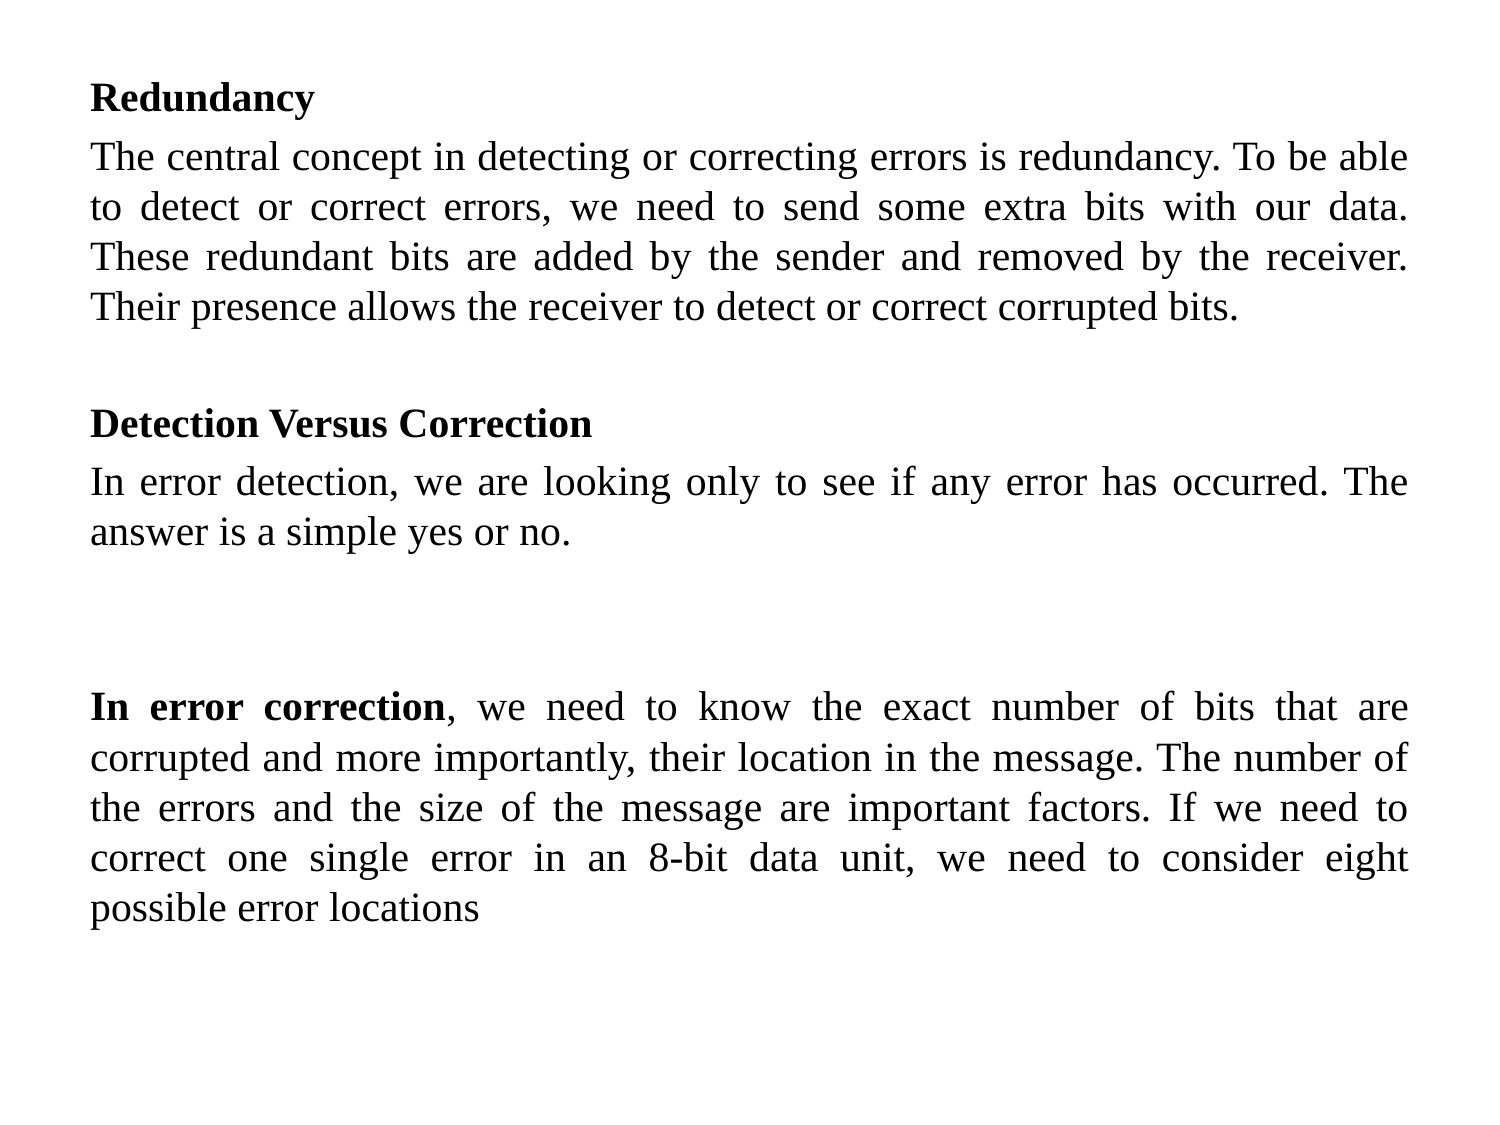

Redundancy
The central concept in detecting or correcting errors is redundancy. To be able to detect or correct errors, we need to send some extra bits with our data. These redundant bits are added by the sender and removed by the receiver. Their presence allows the receiver to detect or correct corrupted bits.

Detection Versus Correction
In error detection, we are looking only to see if any error has occurred. The answer is a simple yes or no.

In error correction, we need to know the exact number of bits that are corrupted and more importantly, their location in the message. The number of the errors and the size of the message are important factors. If we need to correct one single error in an 8-bit data unit, we need to consider eight possible error locations